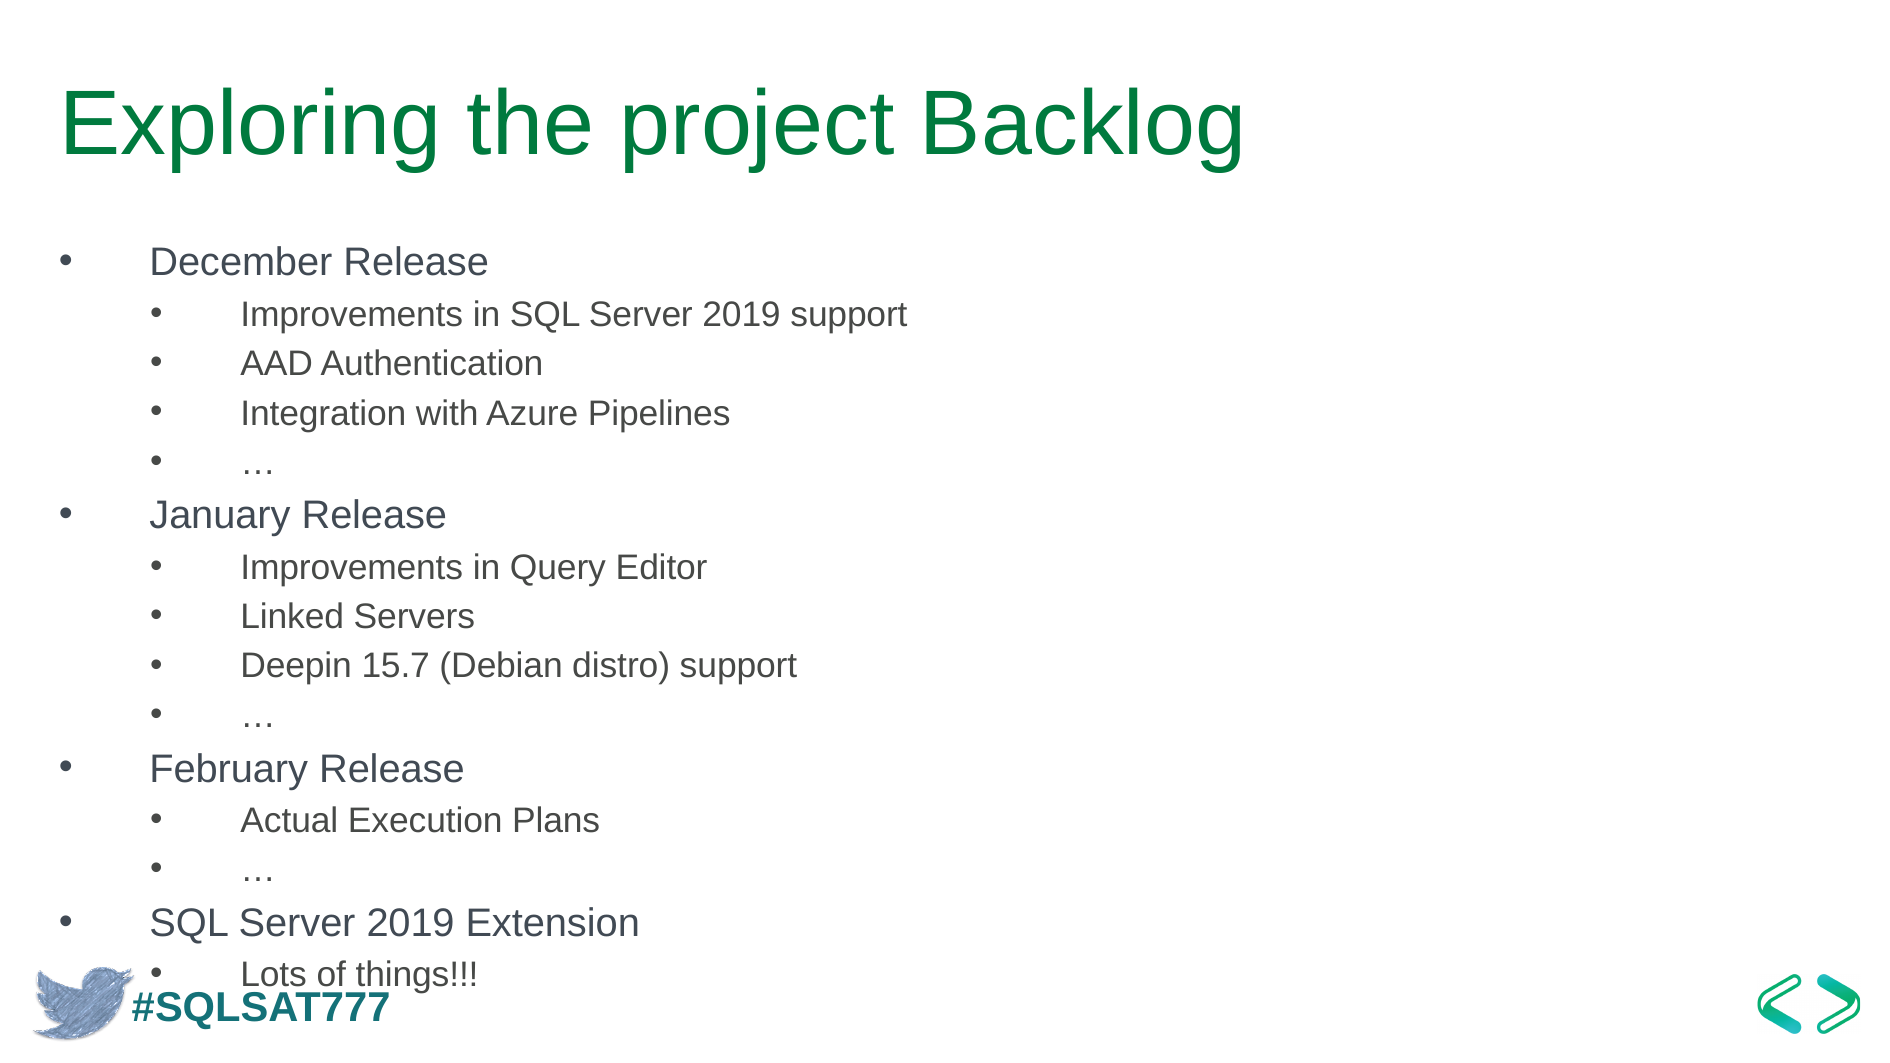

# Exploring the project Backlog
December Release
Improvements in SQL Server 2019 support
AAD Authentication
Integration with Azure Pipelines
…
January Release
Improvements in Query Editor
Linked Servers
Deepin 15.7 (Debian distro) support
…
February Release
Actual Execution Plans
…
SQL Server 2019 Extension
Lots of things!!!